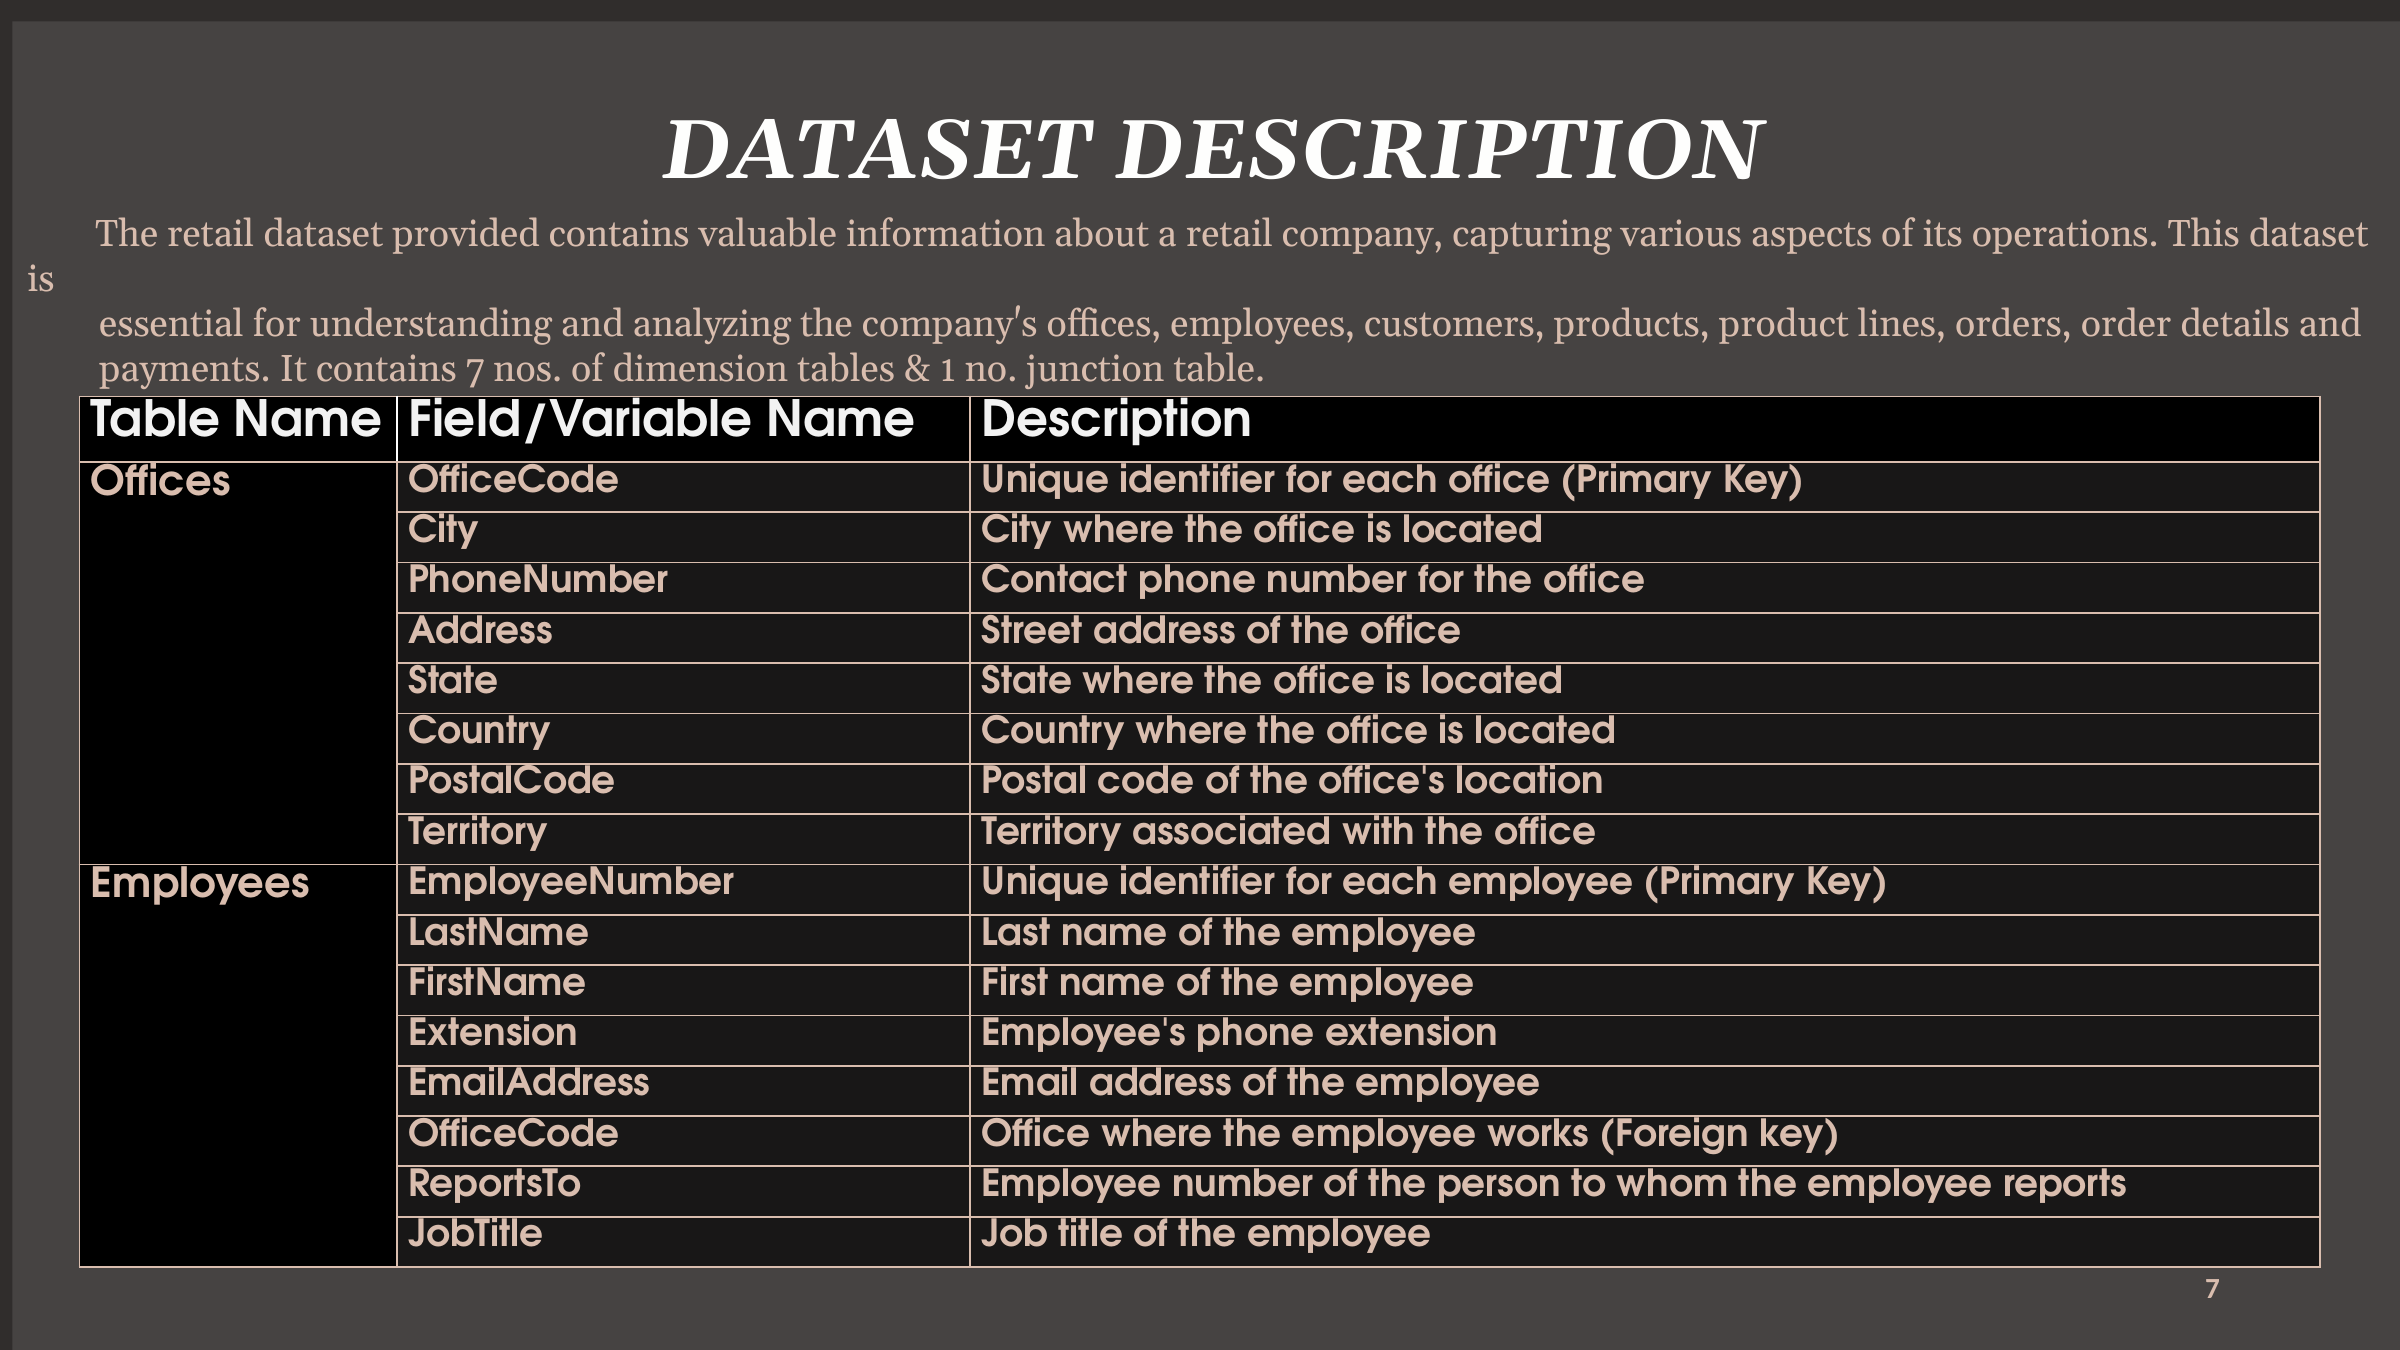

The retail dataset provided contains valuable information about a retail company, capturing various aspects of its operations. This dataset is
        essential for understanding and analyzing the company's offices, employees, customers, products, product lines, orders, order details and
        payments. It contains 7 nos. of dimension tables & 1 no. junction table.

DATASET DESCRIPTION
| Table Name | Field/Variable Name | Description |
| --- | --- | --- |
| Offices | OfficeCode | Unique identifier for each office (Primary Key) |
|  | City | City where the office is located |
|  | PhoneNumber | Contact phone number for the office |
|  | Address | Street address of the office |
|  | State | State where the office is located |
|  | Country | Country where the office is located |
|  | PostalCode | Postal code of the office's location |
|  | Territory | Territory associated with the office |
| Employees | EmployeeNumber | Unique identifier for each employee (Primary Key) |
|  | LastName | Last name of the employee |
|  | FirstName | First name of the employee |
|  | Extension | Employee's phone extension |
|  | EmailAddress | Email address of the employee |
|  | OfficeCode | Office where the employee works (Foreign key) |
|  | ReportsTo | Employee number of the person to whom the employee reports |
|  | JobTitle | Job title of the employee |
7